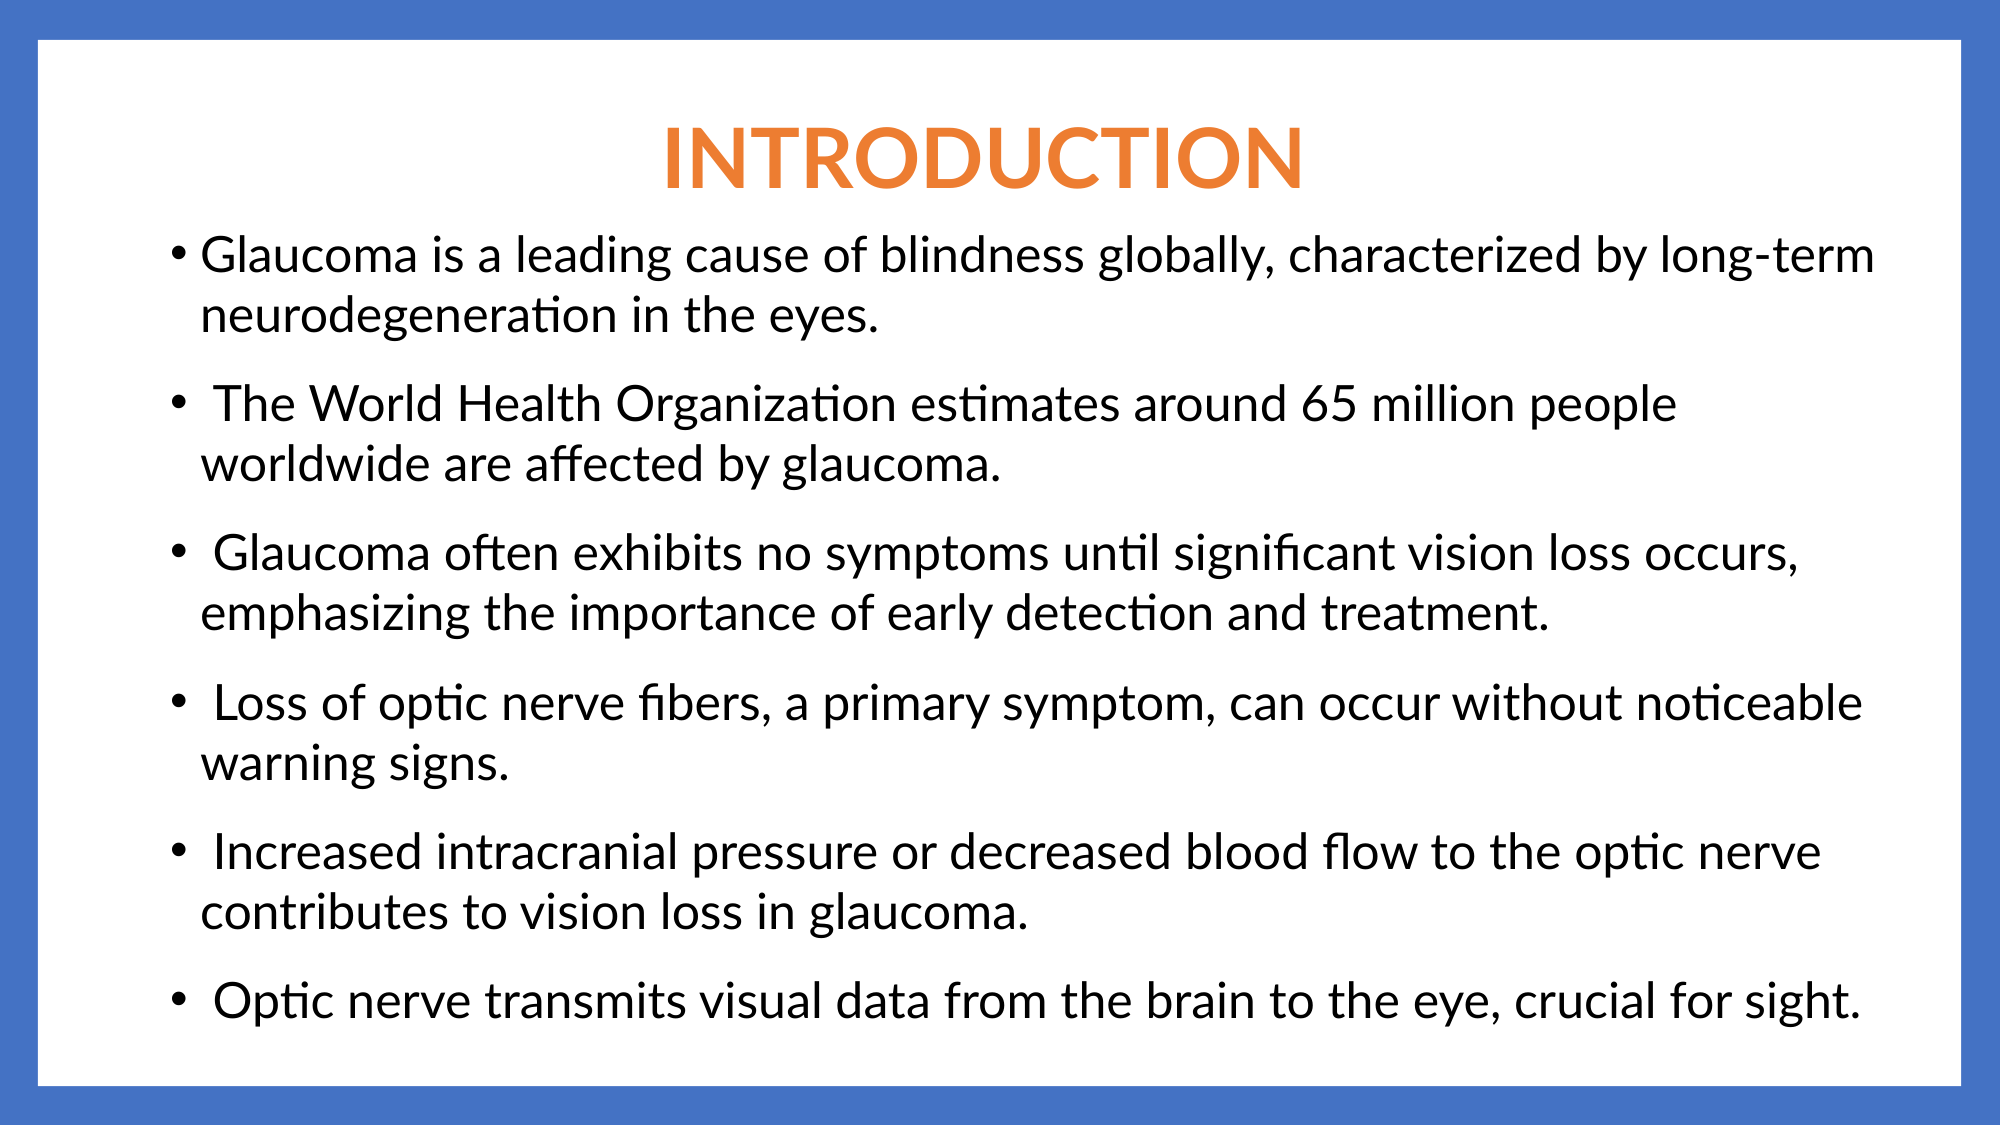

# INTRODUCTION
Glaucoma is a leading cause of blindness globally, characterized by long-term neurodegeneration in the eyes.
 The World Health Organization estimates around 65 million people worldwide are affected by glaucoma.
 Glaucoma often exhibits no symptoms until significant vision loss occurs, emphasizing the importance of early detection and treatment.
 Loss of optic nerve fibers, a primary symptom, can occur without noticeable warning signs.
 Increased intracranial pressure or decreased blood flow to the optic nerve contributes to vision loss in glaucoma.
 Optic nerve transmits visual data from the brain to the eye, crucial for sight.